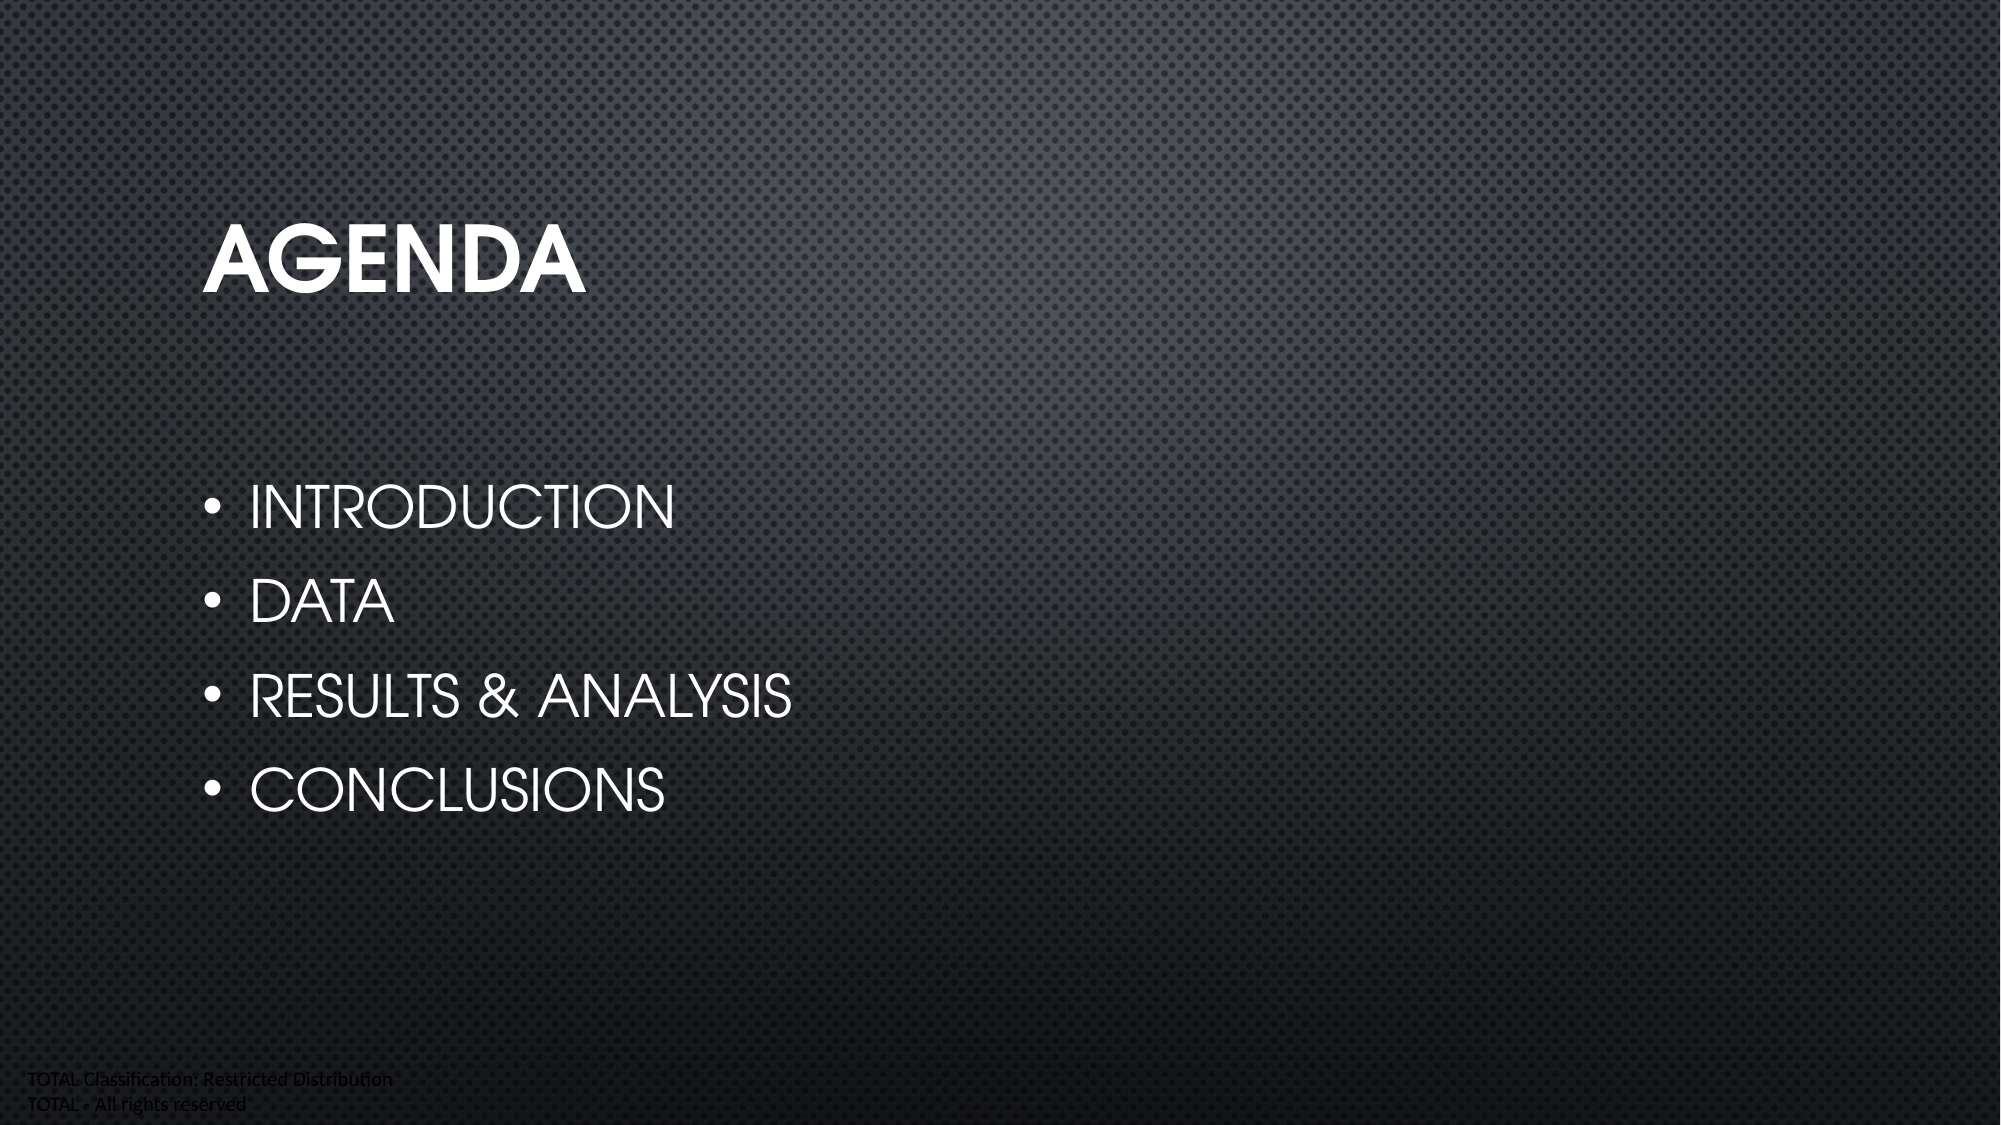

# AGENDA
Introduction
Data
Results & Analysis
Conclusions